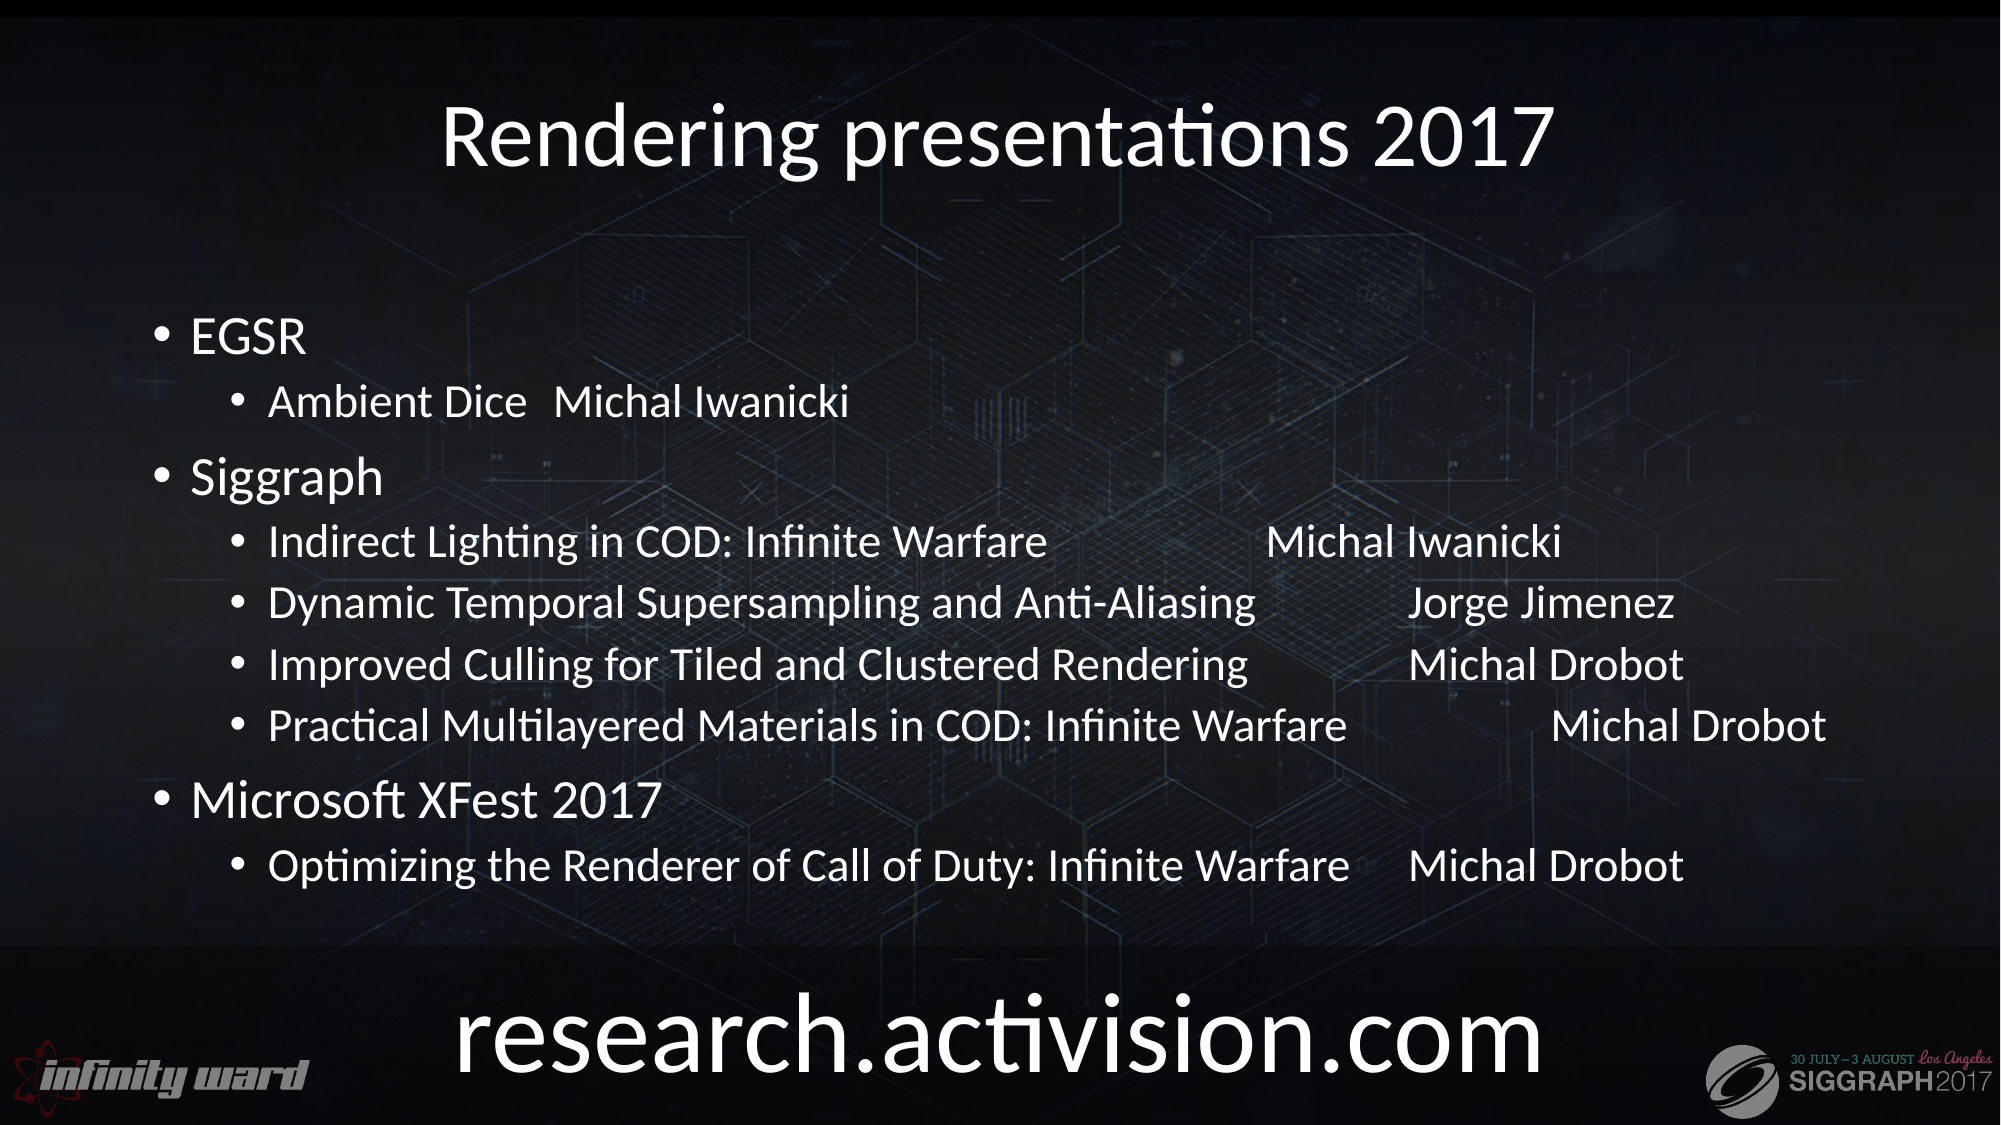

# Rendering presentations 2017
EGSR
Ambient Dice							Michal Iwanicki
Siggraph
Indirect Lighting in COD: Infinite Warfare		 		Michal Iwanicki
Dynamic Temporal Supersampling and Anti-Aliasing	 	Jorge Jimenez
Improved Culling for Tiled and Clustered Rendering	 	Michal Drobot
Practical Multilayered Materials in COD: Infinite Warfare	 	Michal Drobot
Microsoft XFest 2017
Optimizing the Renderer of Call of Duty: Infinite Warfare		Michal Drobot
research.activision.com